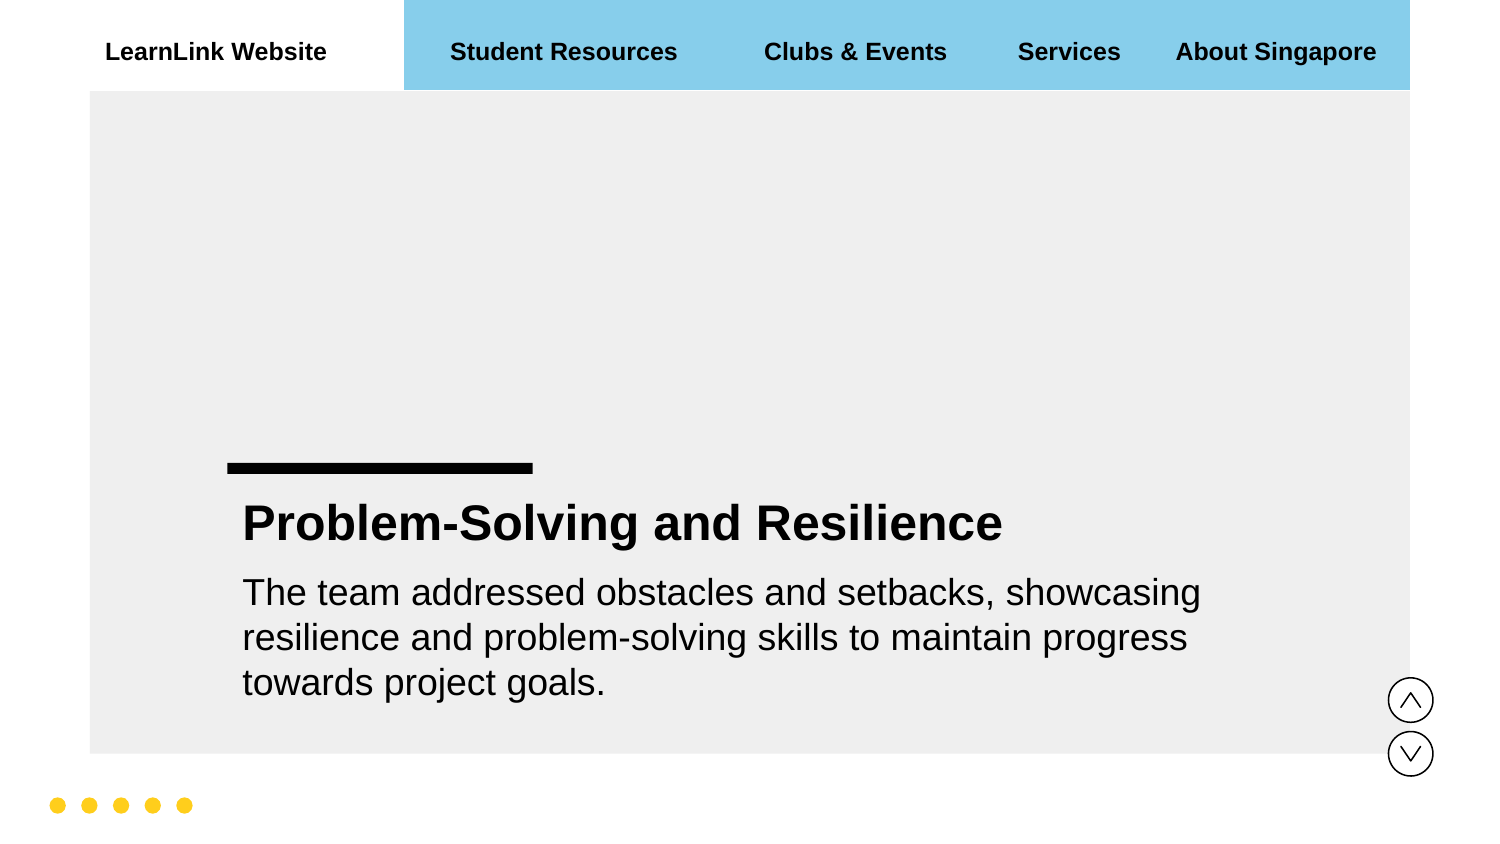

LearnLink Website
Student Resources
Clubs & Events
Services
About Singapore

# Problem-Solving and Resilience
The team addressed obstacles and setbacks, showcasing resilience and problem-solving skills to maintain progress towards project goals.